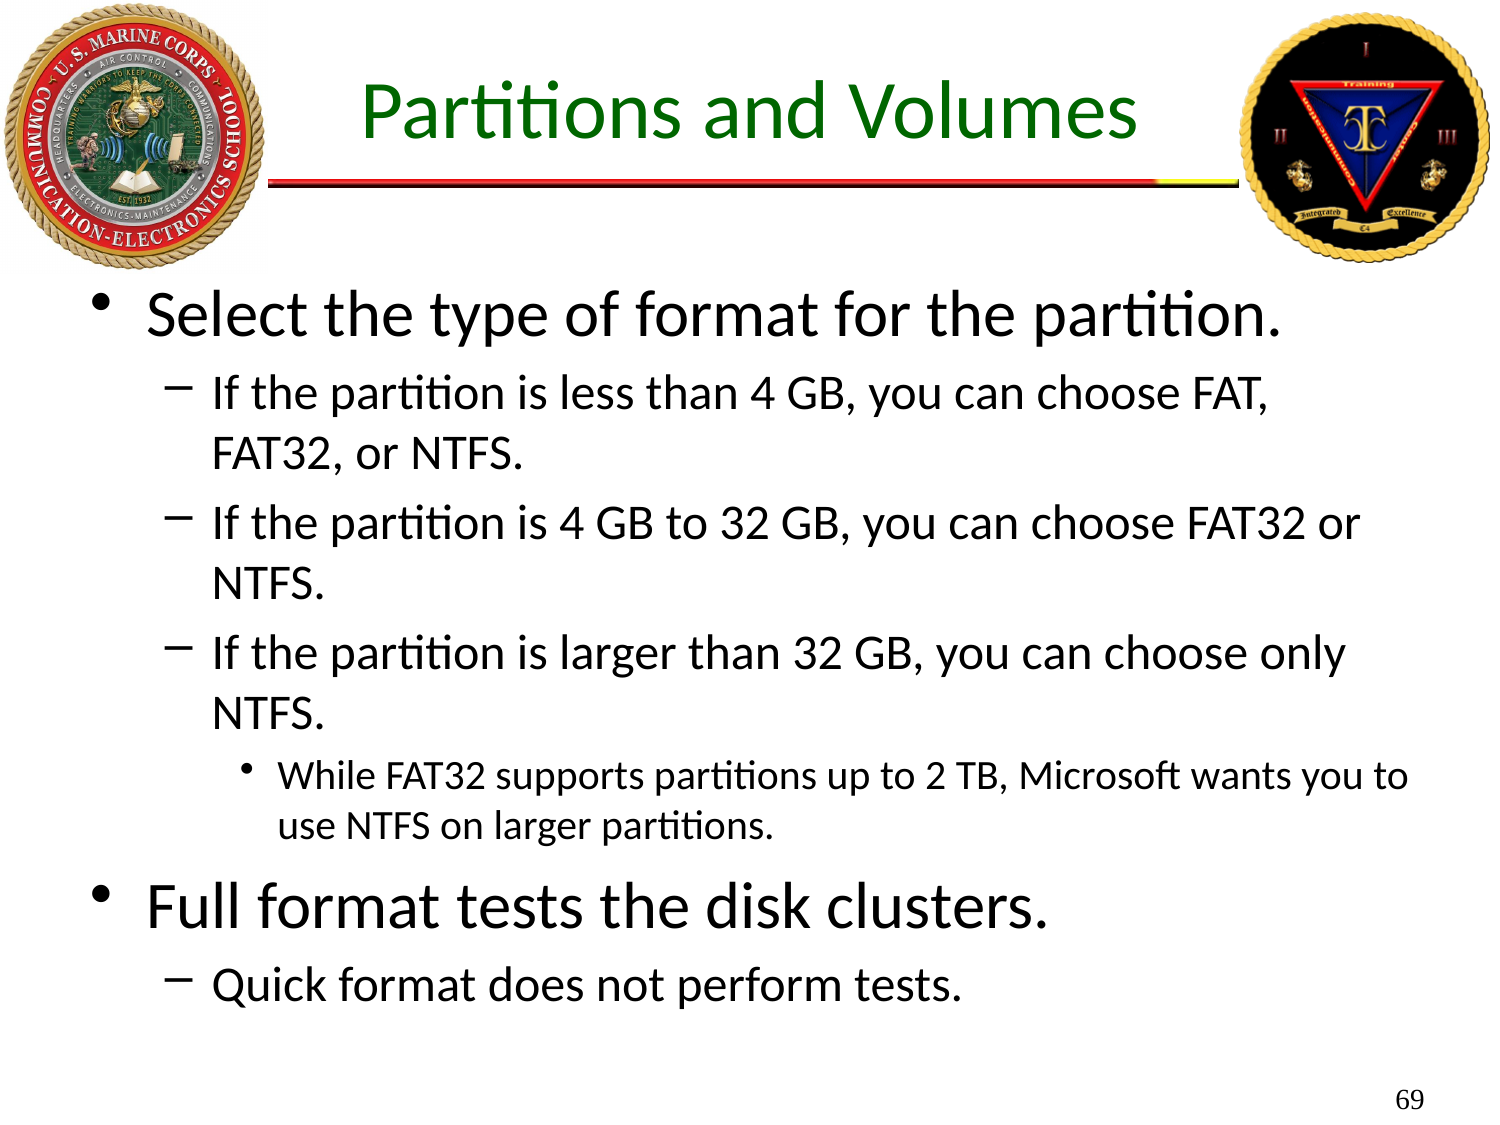

# Partitions and Volumes
Select the type of format for the partition.
If the partition is less than 4 GB, you can choose FAT, FAT32, or NTFS.
If the partition is 4 GB to 32 GB, you can choose FAT32 or NTFS.
If the partition is larger than 32 GB, you can choose only NTFS.
While FAT32 supports partitions up to 2 TB, Microsoft wants you to use NTFS on larger partitions.
Full format tests the disk clusters.
Quick format does not perform tests.